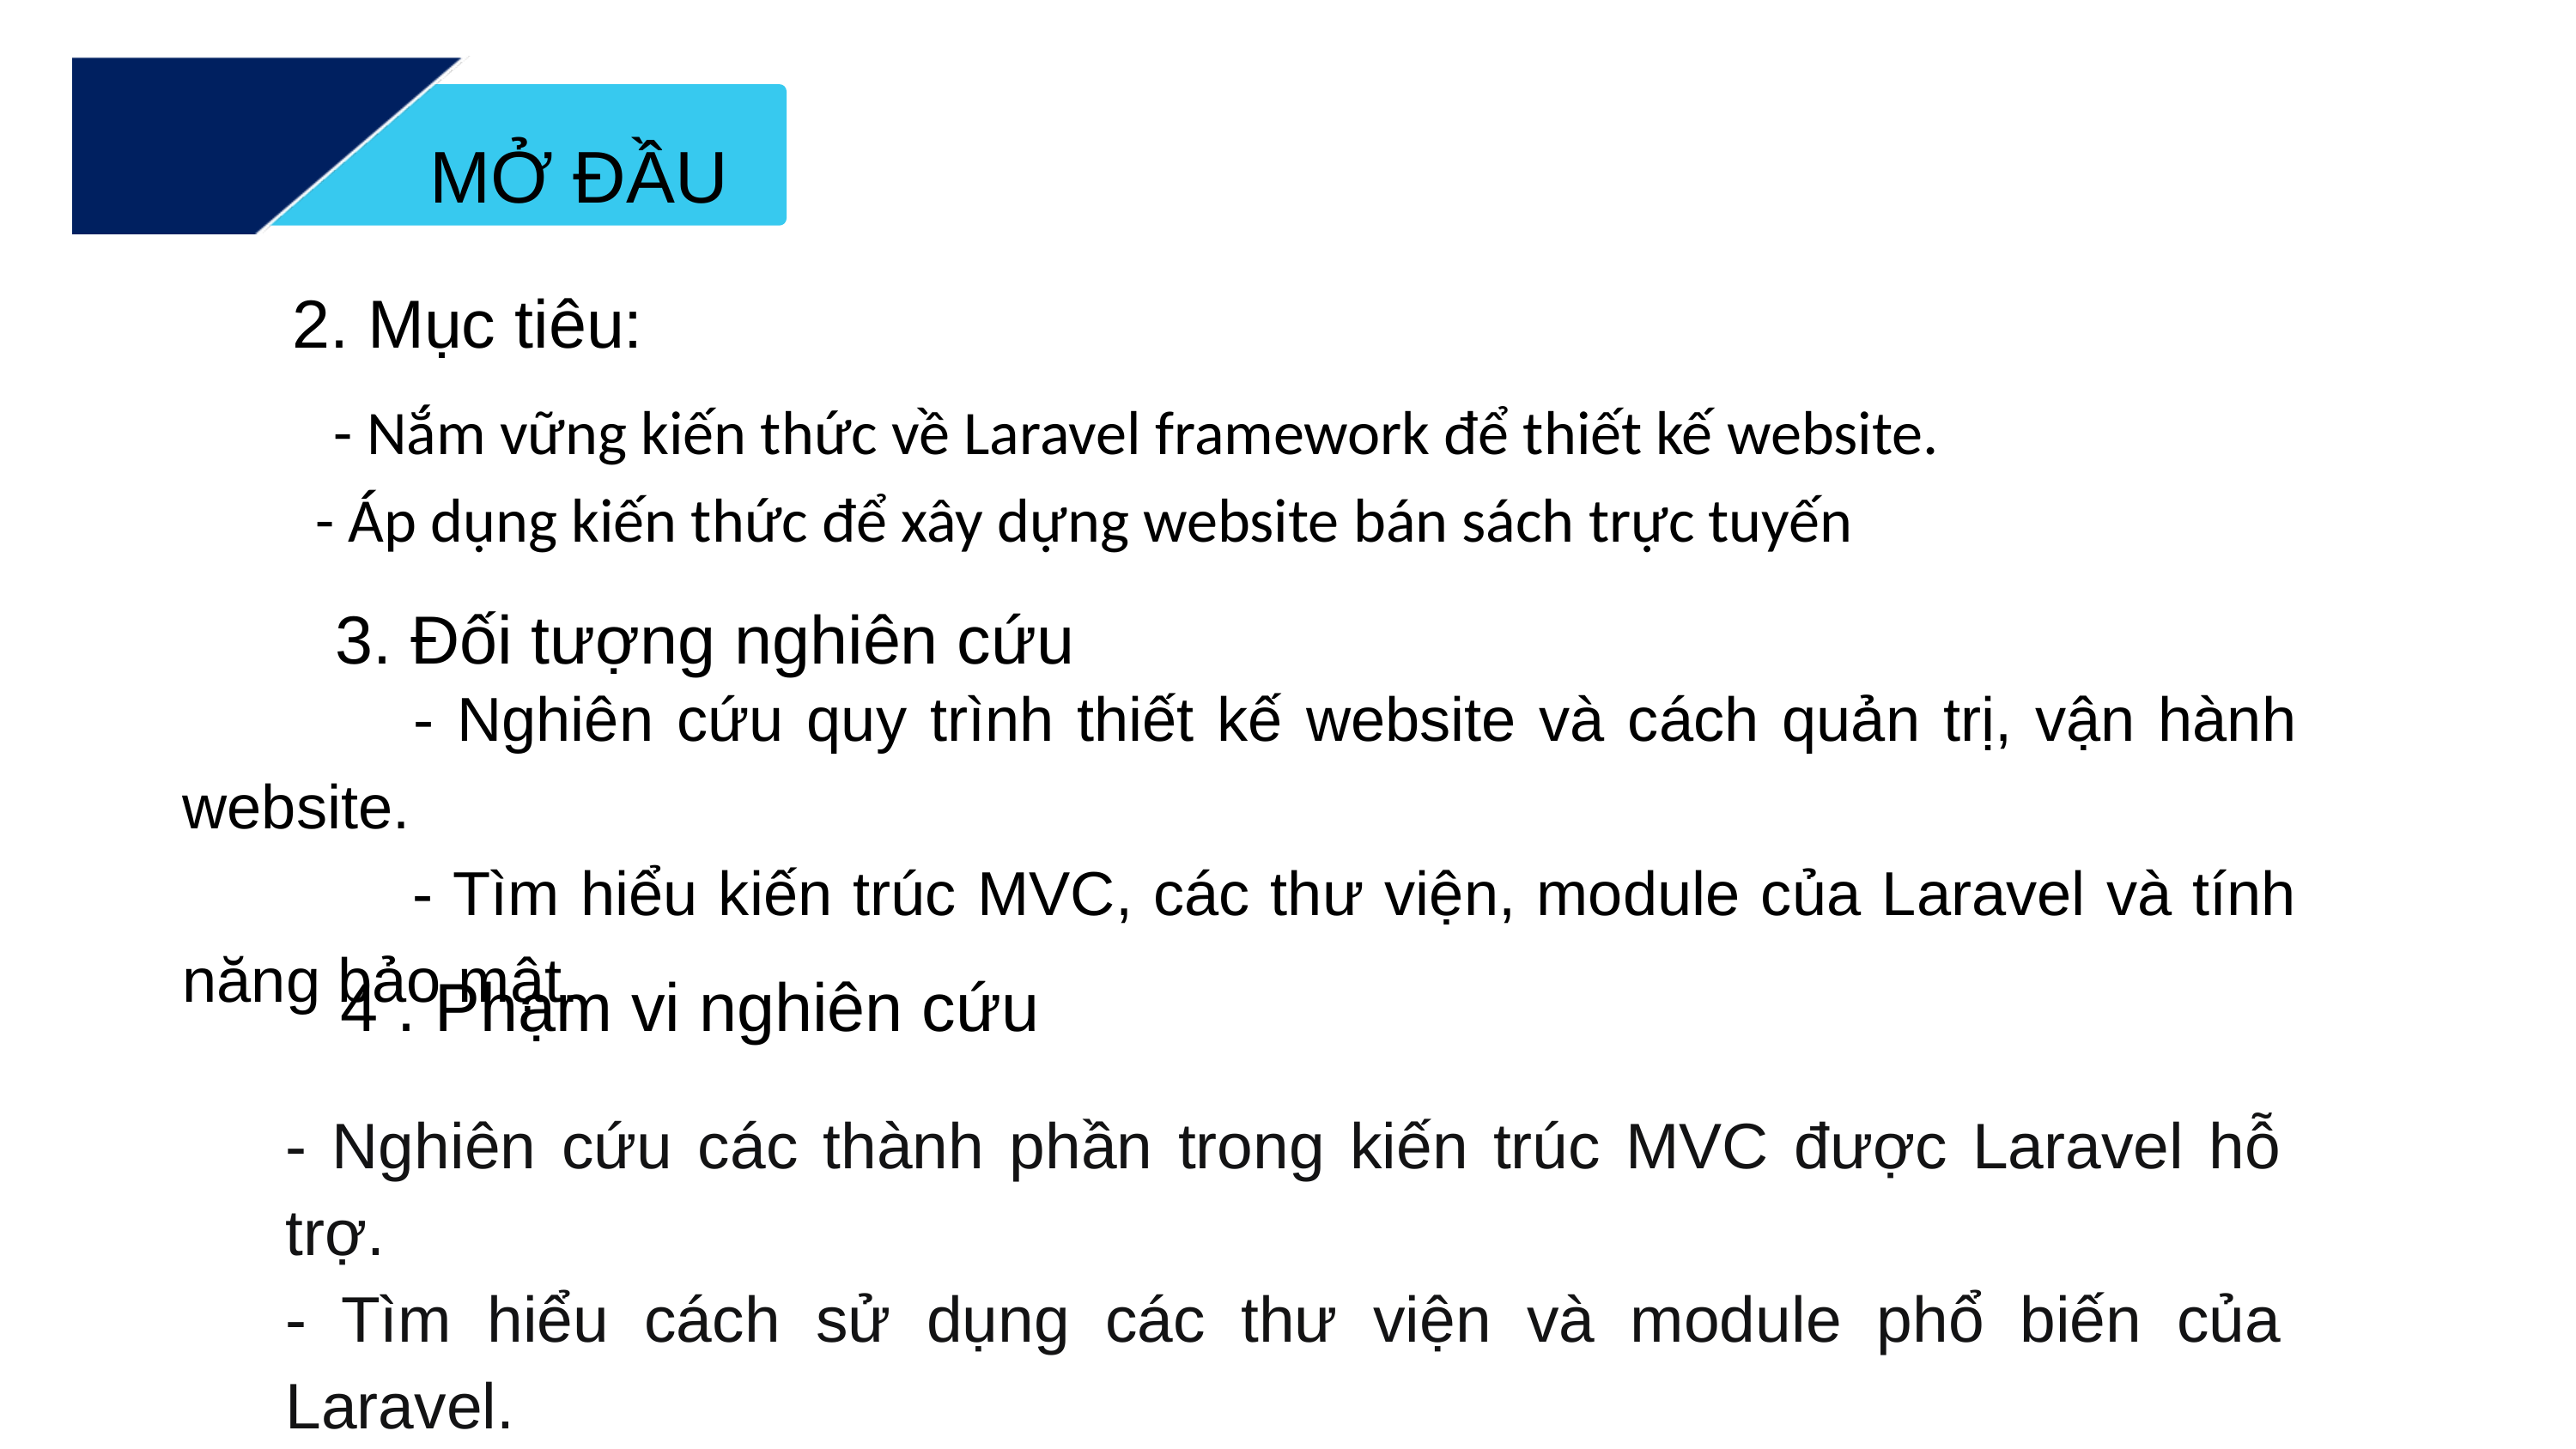

MỞ ĐẦU
2. Mục tiêu:
           - Nắm vững kiến thức về Laravel framework để thiết kế website.
	   - Áp dụng kiến thức để xây dựng website bán sách trực tuyến
3. Đối tượng nghiên cứu
          - Nghiên cứu quy trình thiết kế website và cách quản trị, vận hành website.
           - Tìm hiểu kiến trúc MVC, các thư viện, module của Laravel và tính năng bảo mật.
4 . Phạm vi nghiên cứu
- Nghiên cứu các thành phần trong kiến trúc MVC được Laravel hỗ trợ.
- Tìm hiểu cách sử dụng các thư viện và module phổ biến của Laravel.
- Nghiên cứu tính năng bảo mật của Laravel